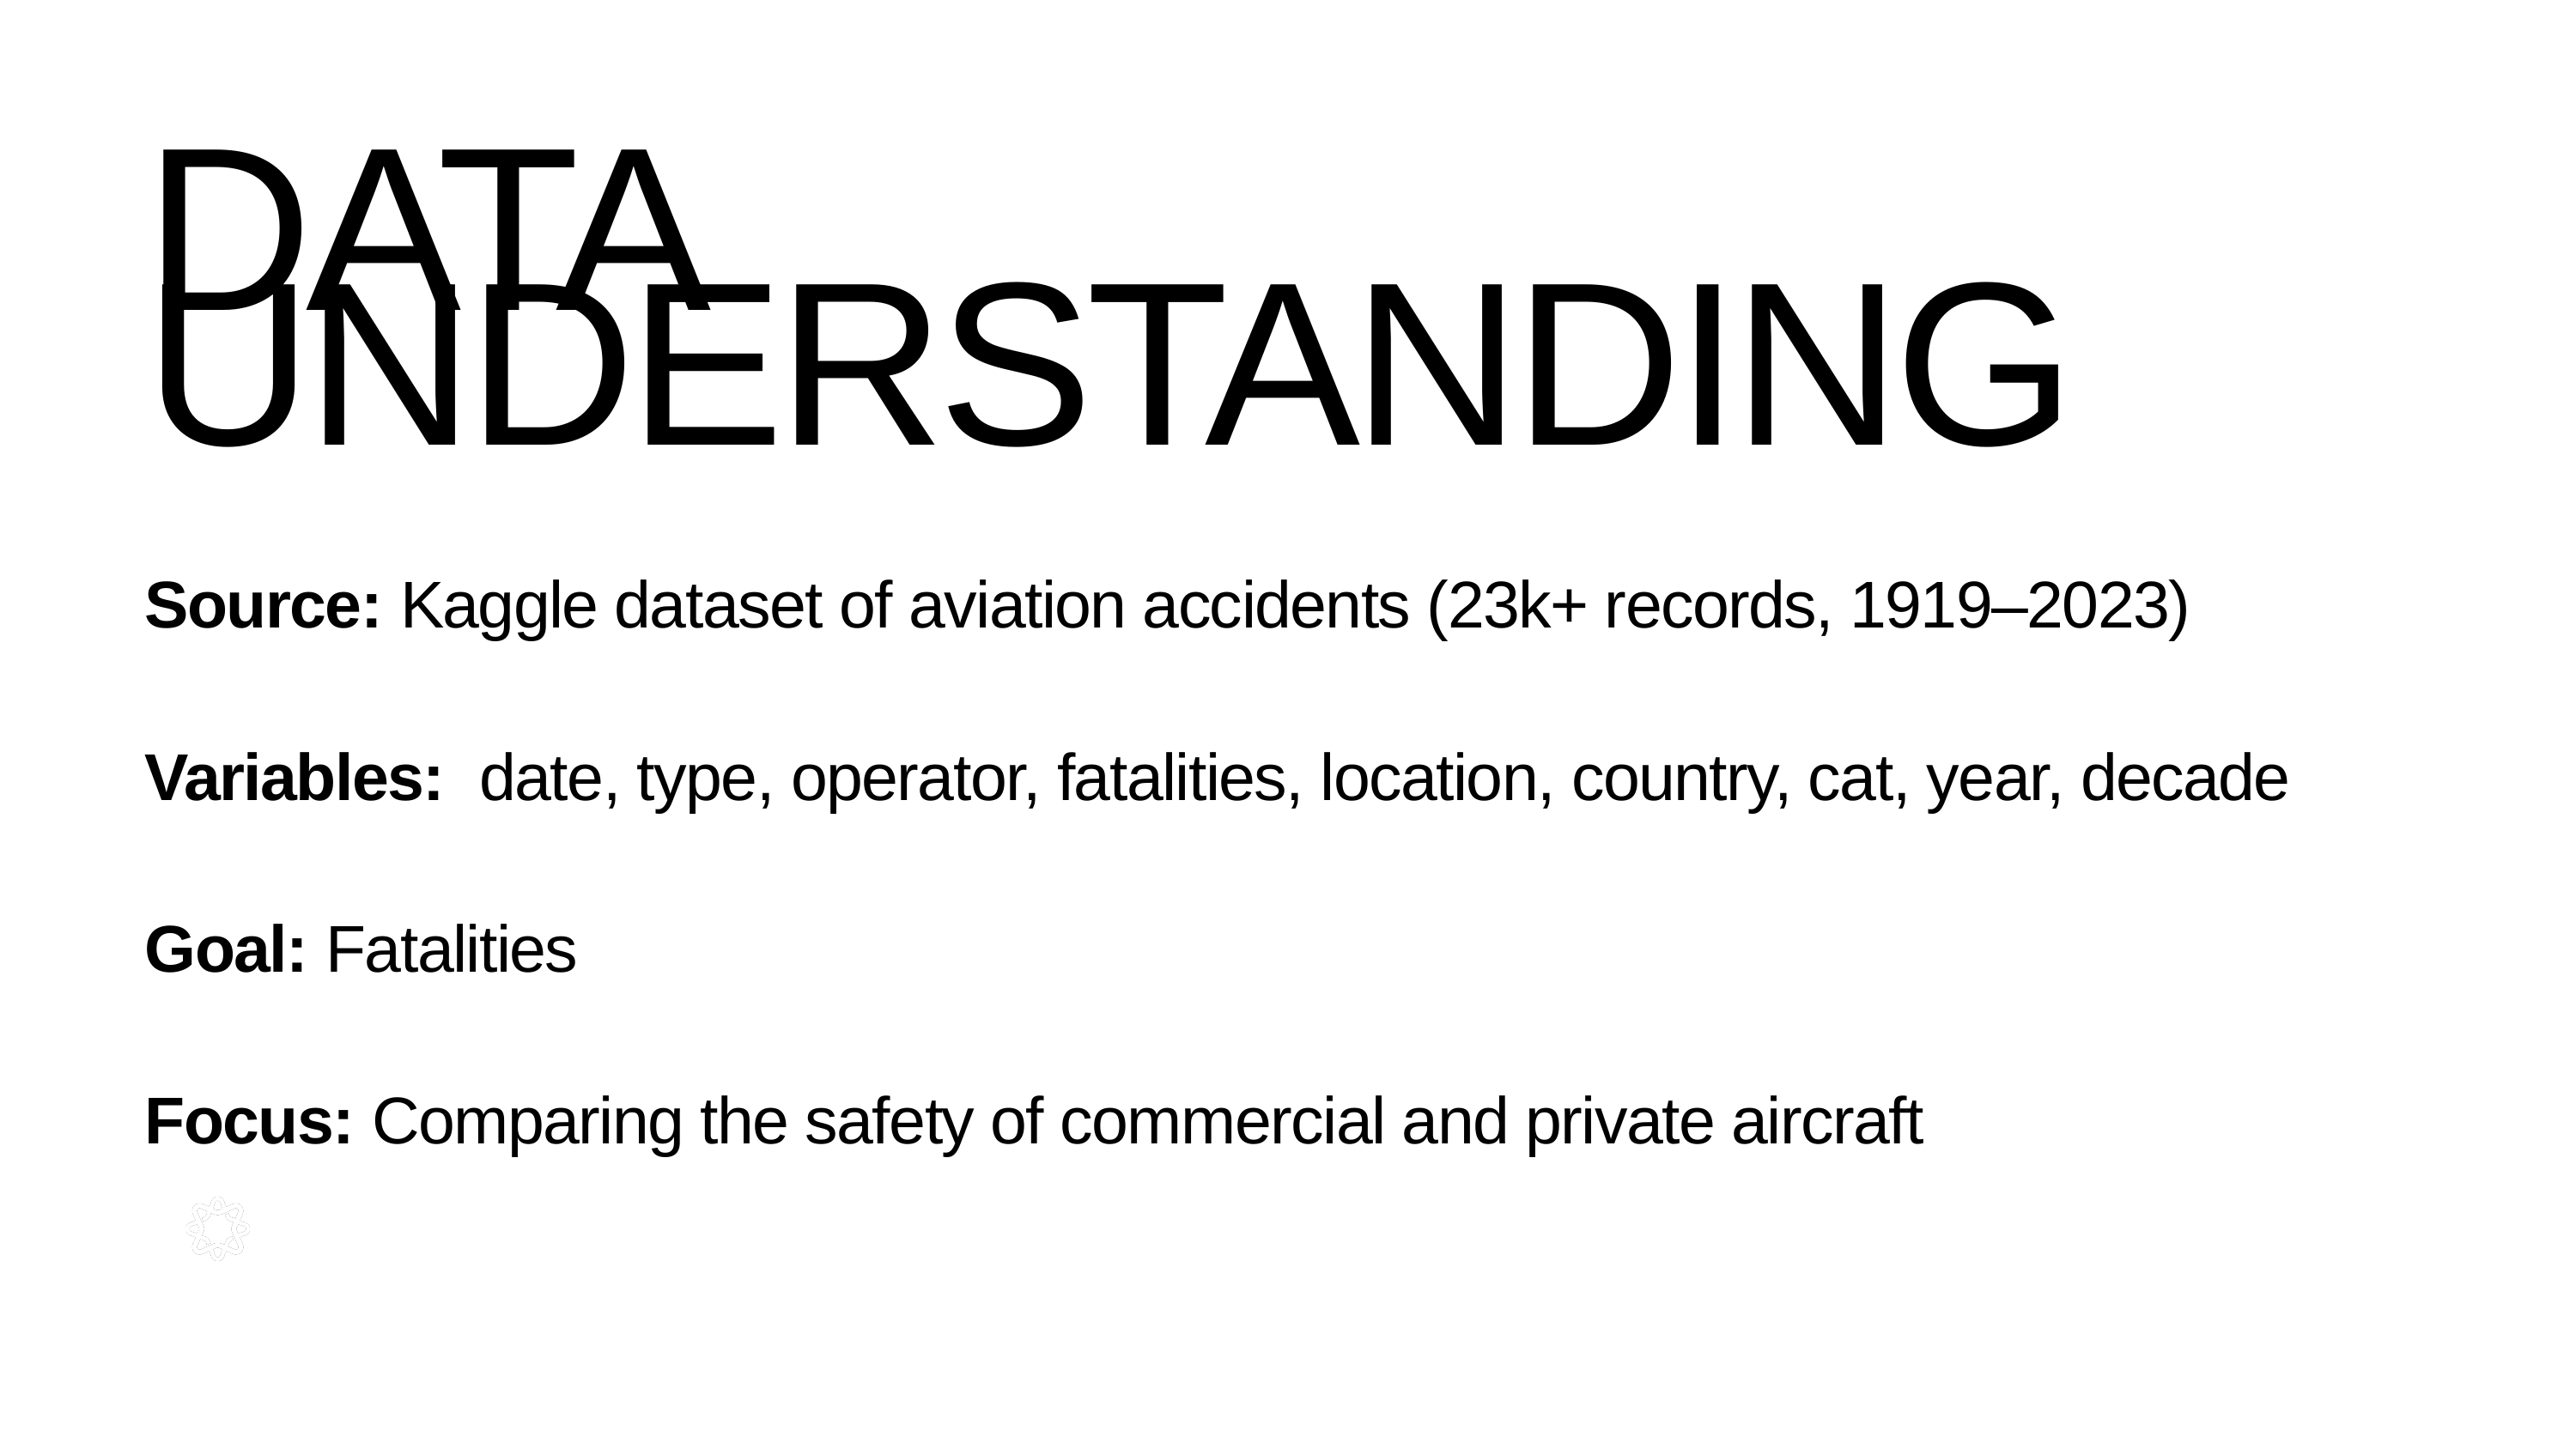

DATA UNDERSTANDING
Source: Kaggle dataset of aviation accidents (23k+ records, 1919–2023)

Variables:  date, type, operator, fatalities, location, country, cat, year, decade

Goal: Fatalities

Focus: Comparing the safety of commercial and private aircraft